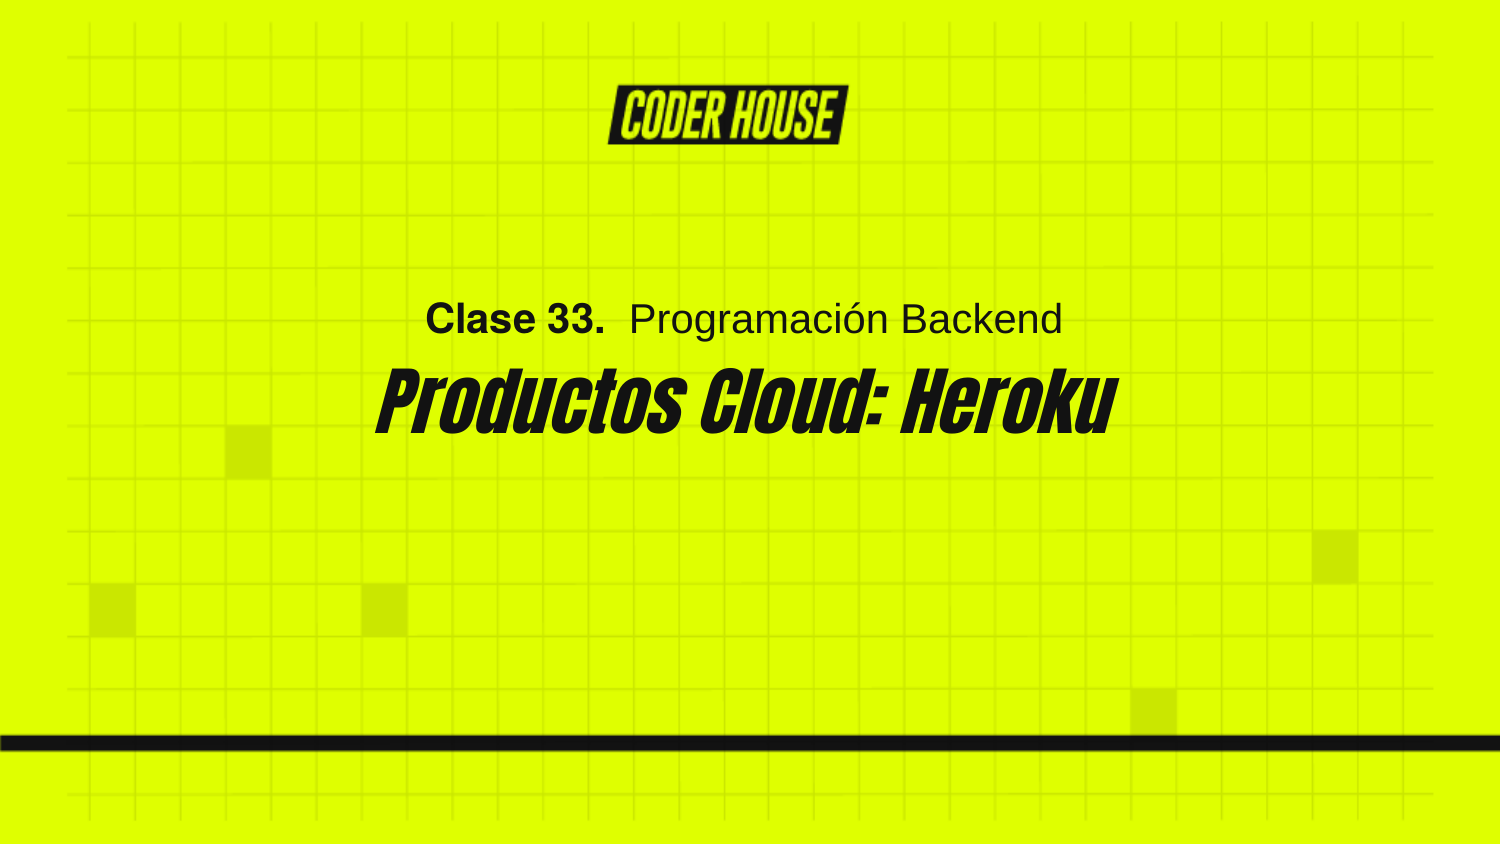

Clase 33.  Programación Backend
Productos Cloud: Heroku